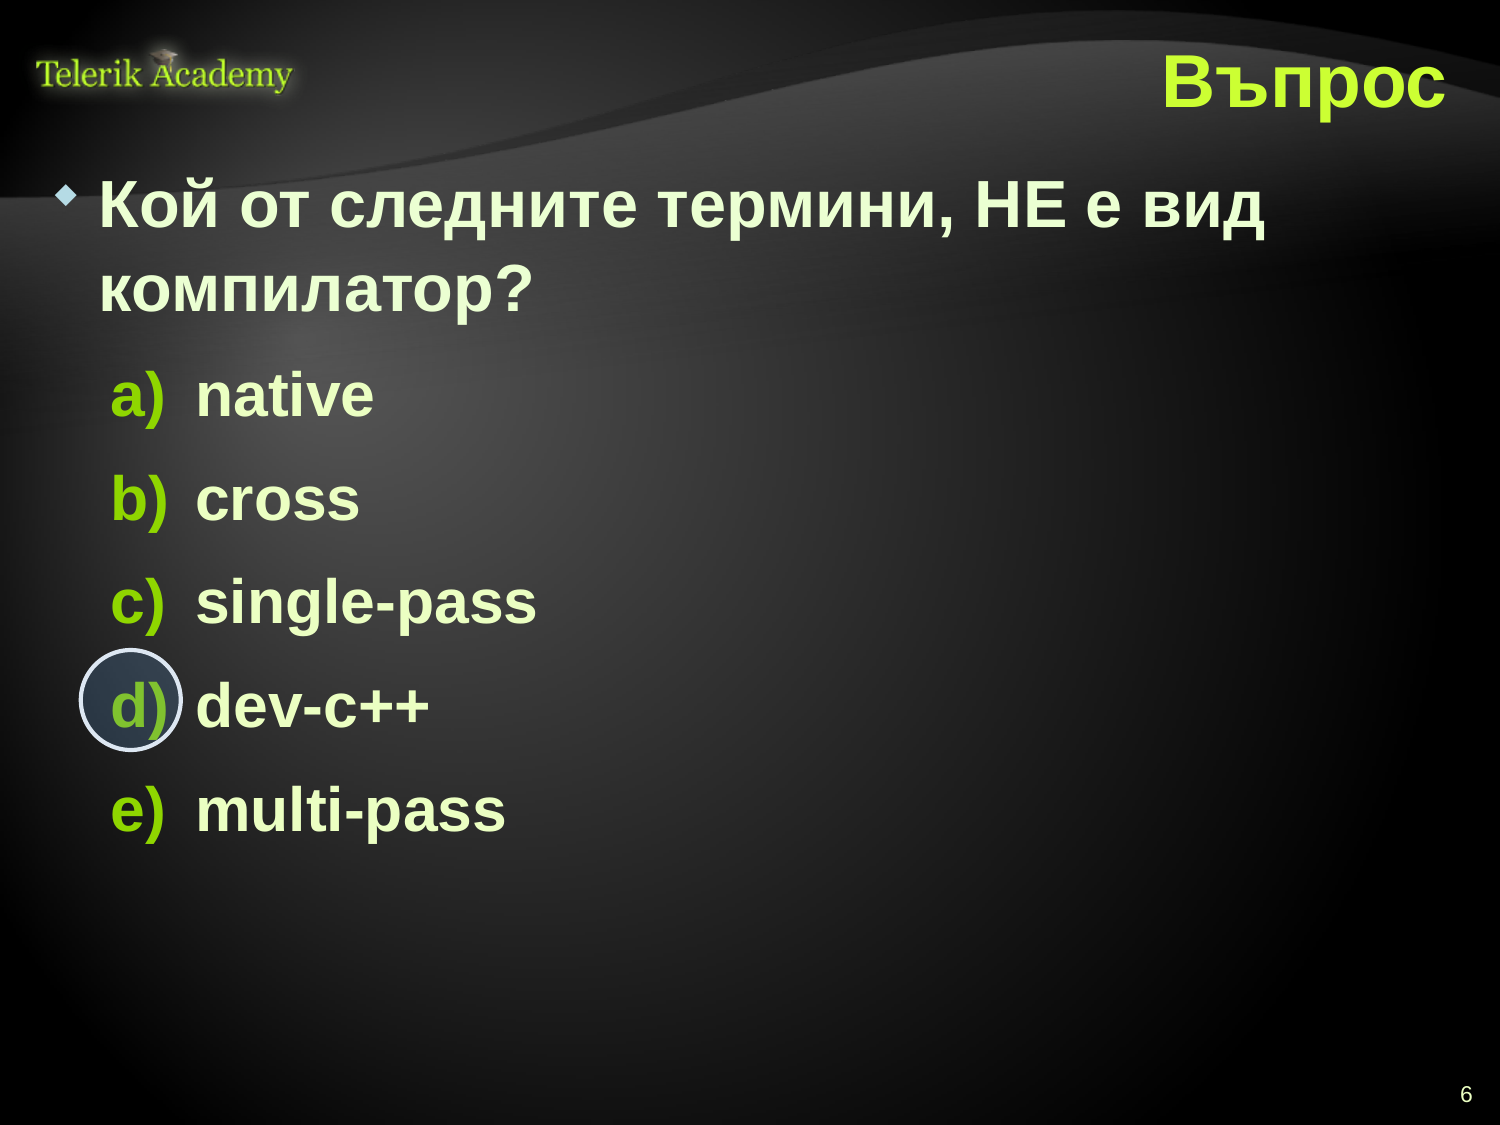

# Въпрос
Кой от следните термини, НЕ е вид компилатор?
native
cross
single-pass
dev-c++
multi-pass

6